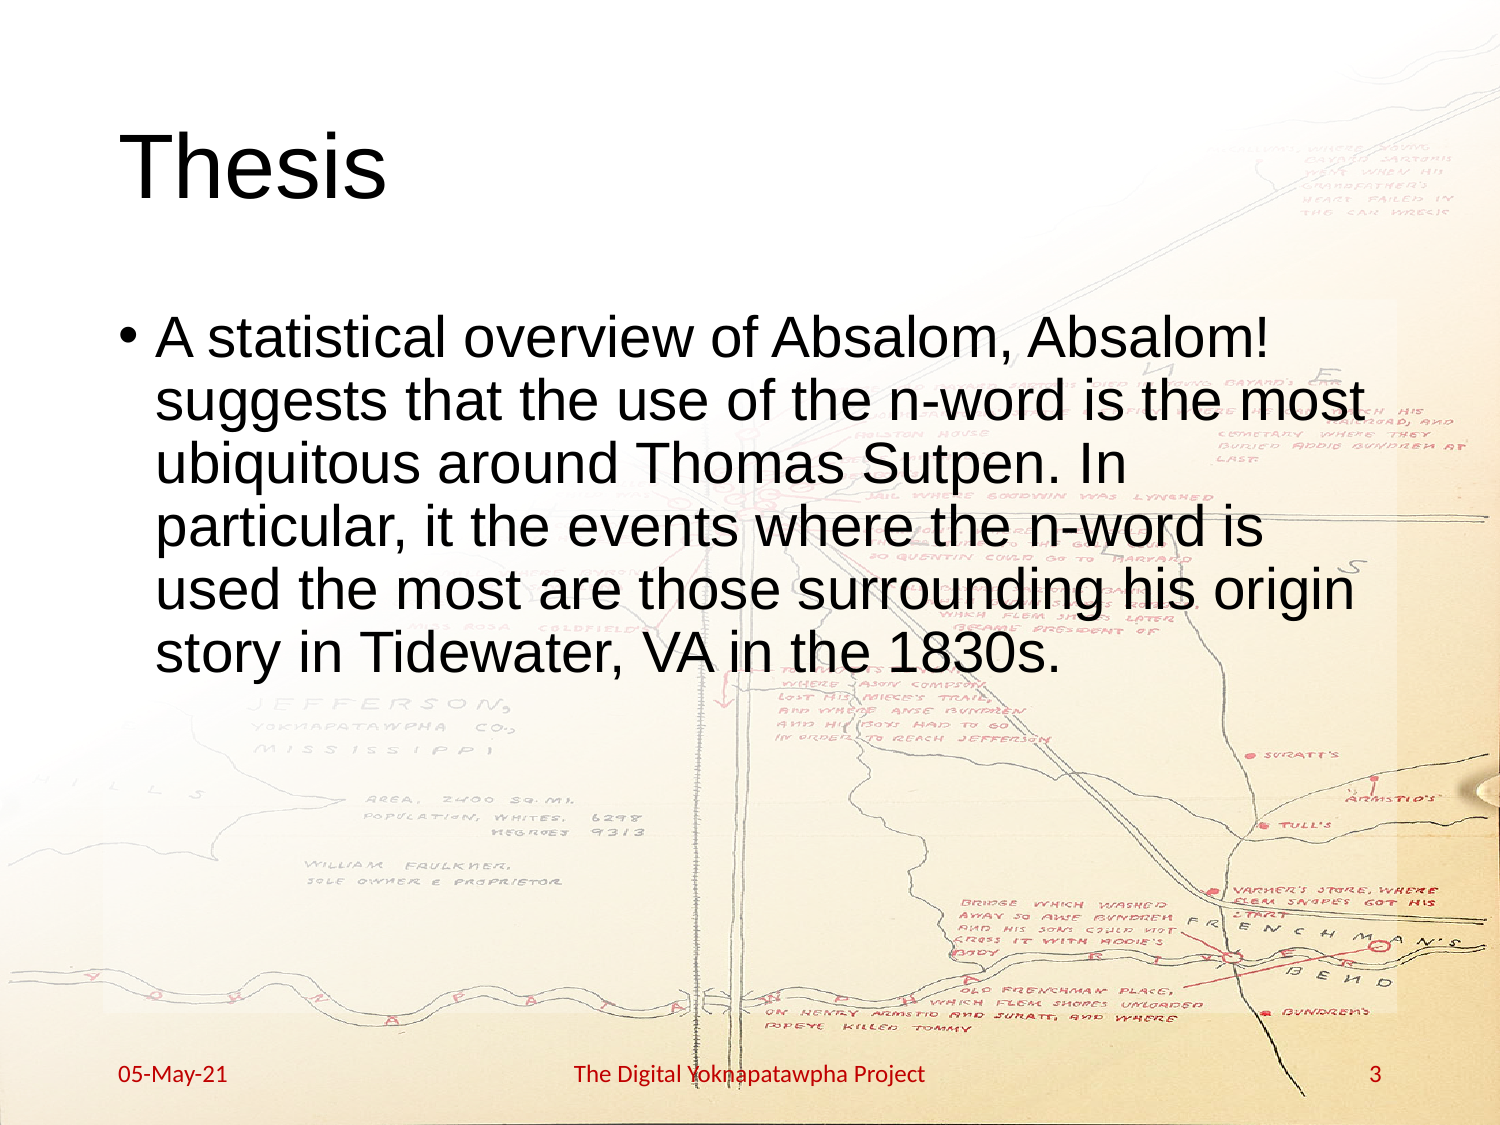

# Thesis
A statistical overview of Absalom, Absalom! suggests that the use of the n-word is the most ubiquitous around Thomas Sutpen. In particular, it the events where the n-word is used the most are those surrounding his origin story in Tidewater, VA in the 1830s.
05-May-21
The Digital Yoknapatawpha Project
3